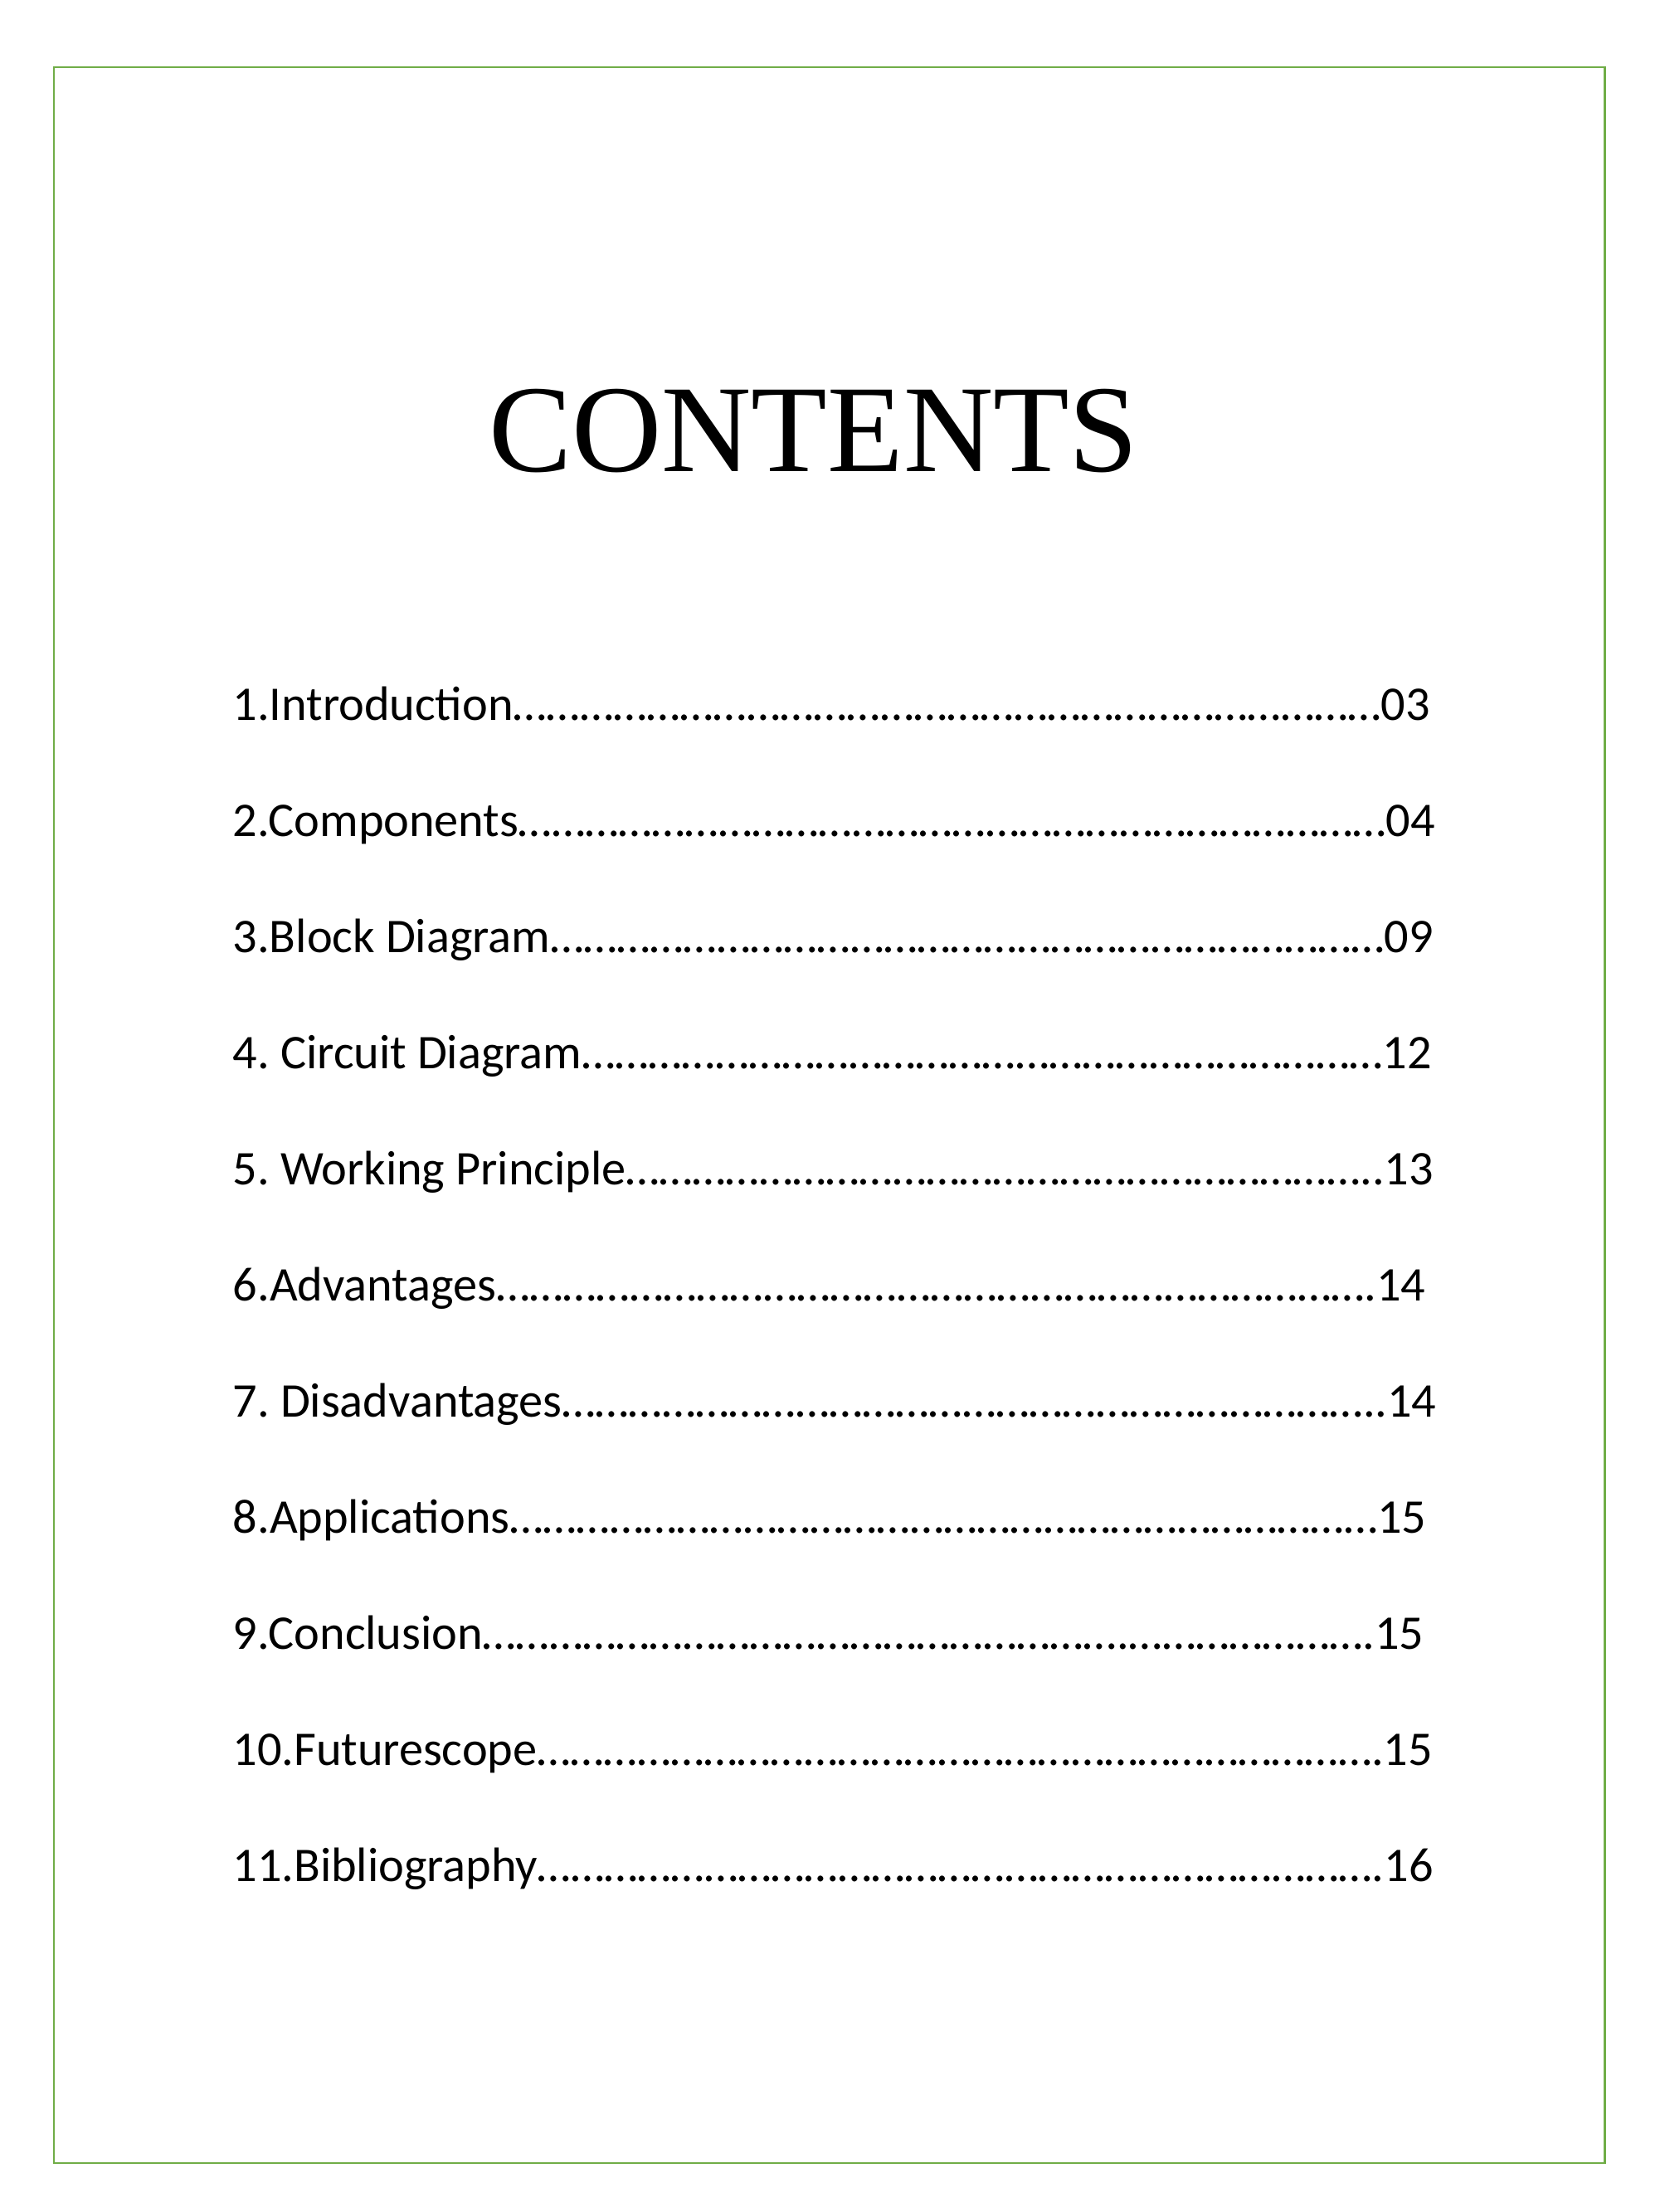

CONTENTS
1.Introduction……………………………………………………………………03

2.Components……………………………………………………………………04

3.Block Diagram…………………………………………………………………09

4. Circuit Diagram………………………………………………………………12

5. Working Principle…………………………………………………………..13

6.Advantages…………………………………………………………………….14

7. Disadvantages………………………………………………………………..14

8.Applications……………………………………………………………………15

9.Conclusion………………………………………………….………………….15

10.Futurescope………………………………………………………………….15

11.Bibliography………………………………………………………………….16